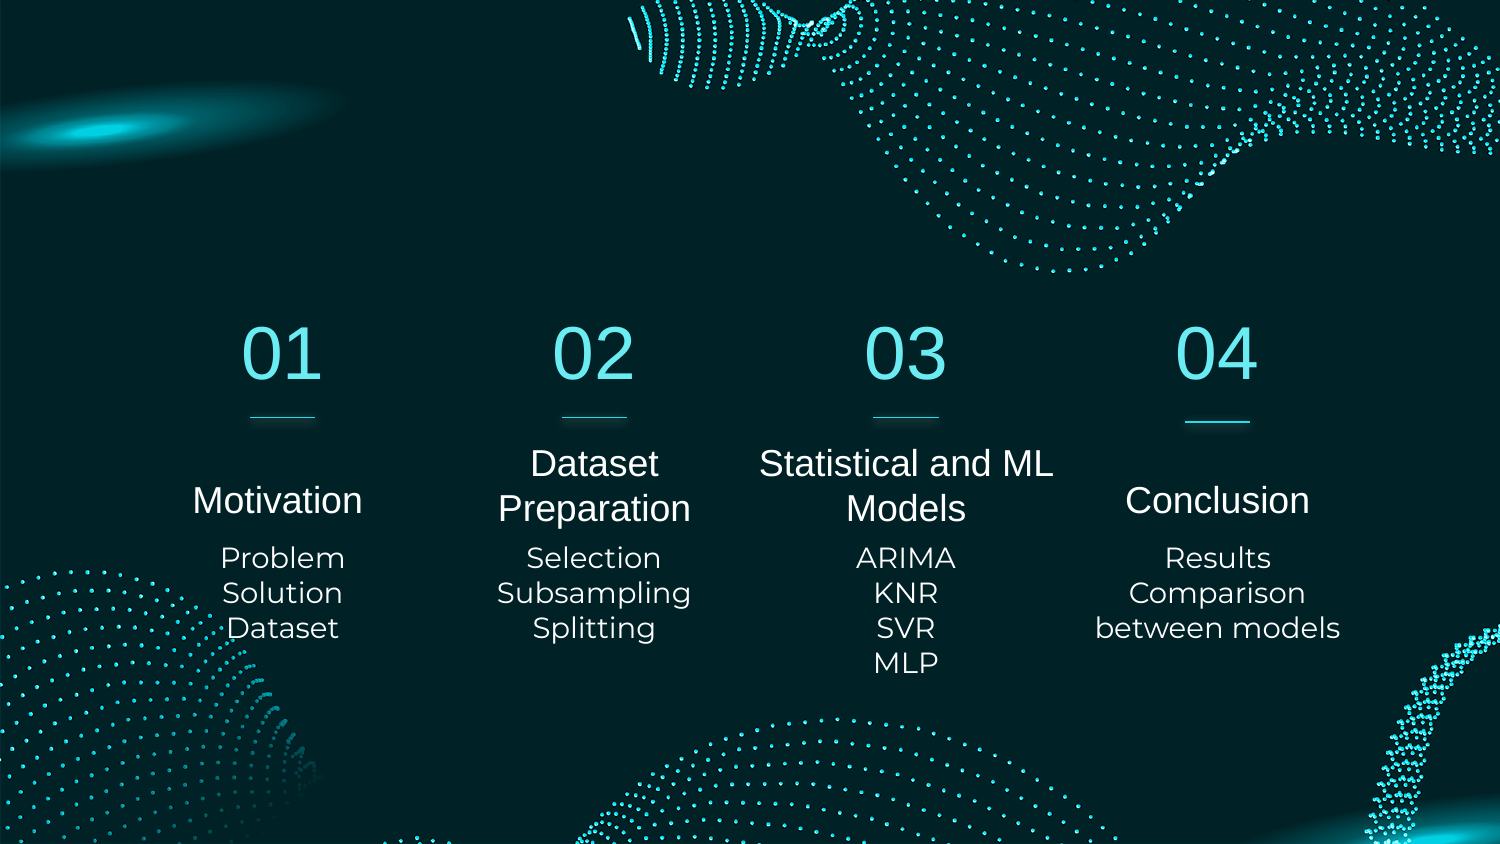

01
02
03
04
Motivation
Dataset Preparation
# Statistical and ML Models
Conclusion
Problem
Solution
Dataset
Selection
Subsampling
Splitting
ARIMA
KNR
SVR
MLP
Results
Comparison between models